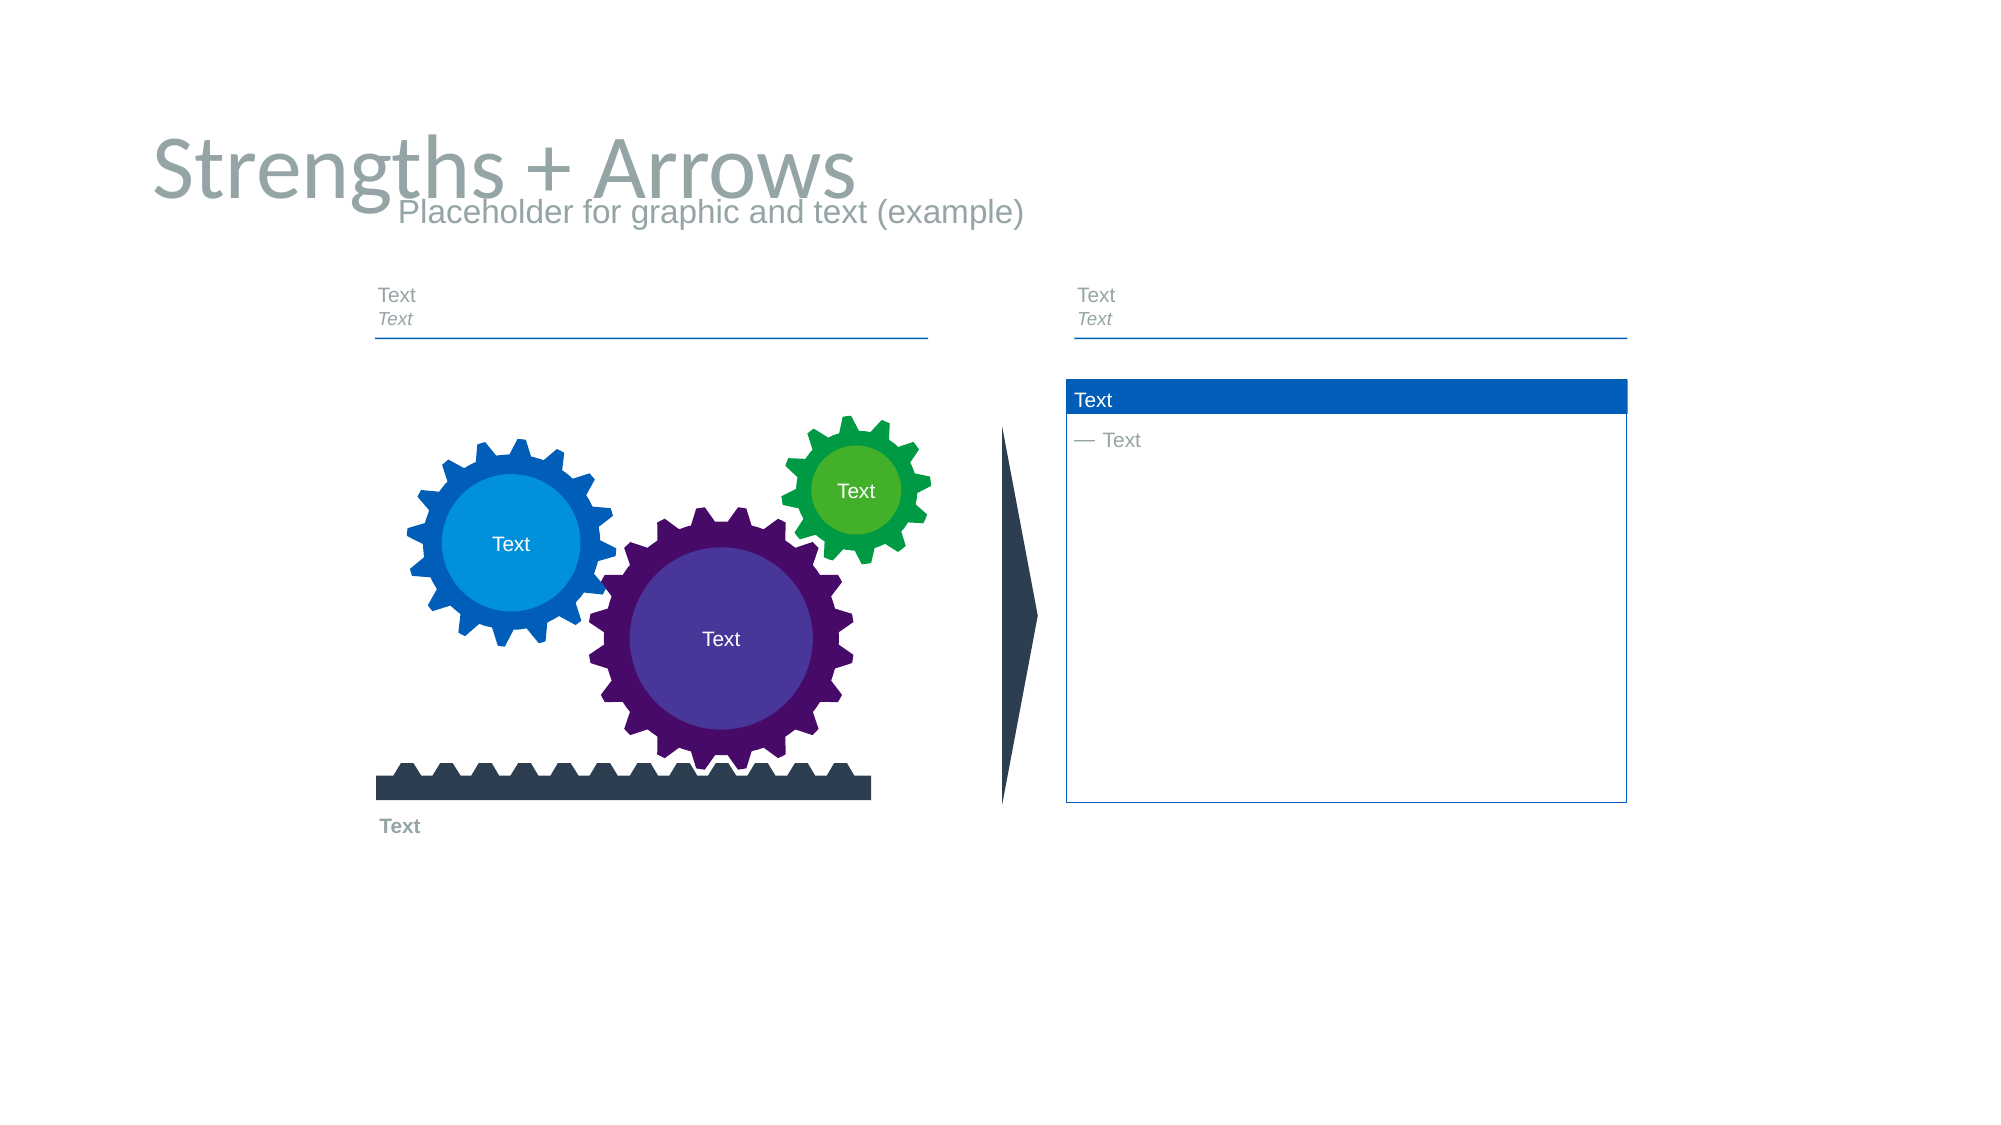

# Strengths + Arrows
Placeholder for graphic and text (example)
Text
Text
Text
Text

Text
Text

Text

Text

Text

Text